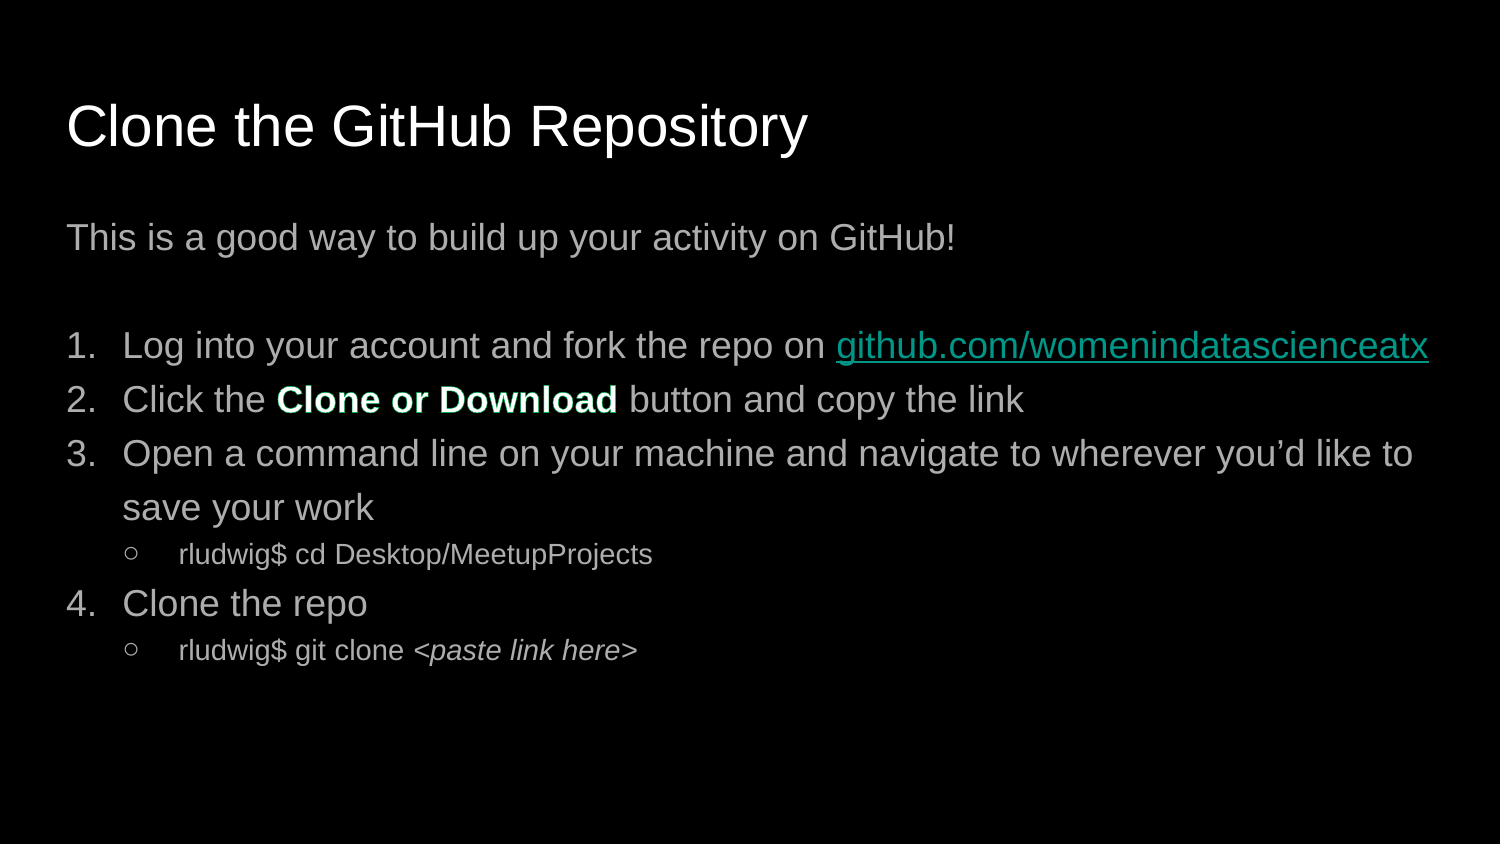

# Clone the GitHub Repository
This is a good way to build up your activity on GitHub!

Log into your account and fork the repo on github.com/womenindatascienceatx
Click the Clone or Download button and copy the link
Open a command line on your machine and navigate to wherever you’d like to save your work
rludwig$ cd Desktop/MeetupProjects
Clone the repo
rludwig$ git clone <paste link here>

https://goo.gl/kCuA7F